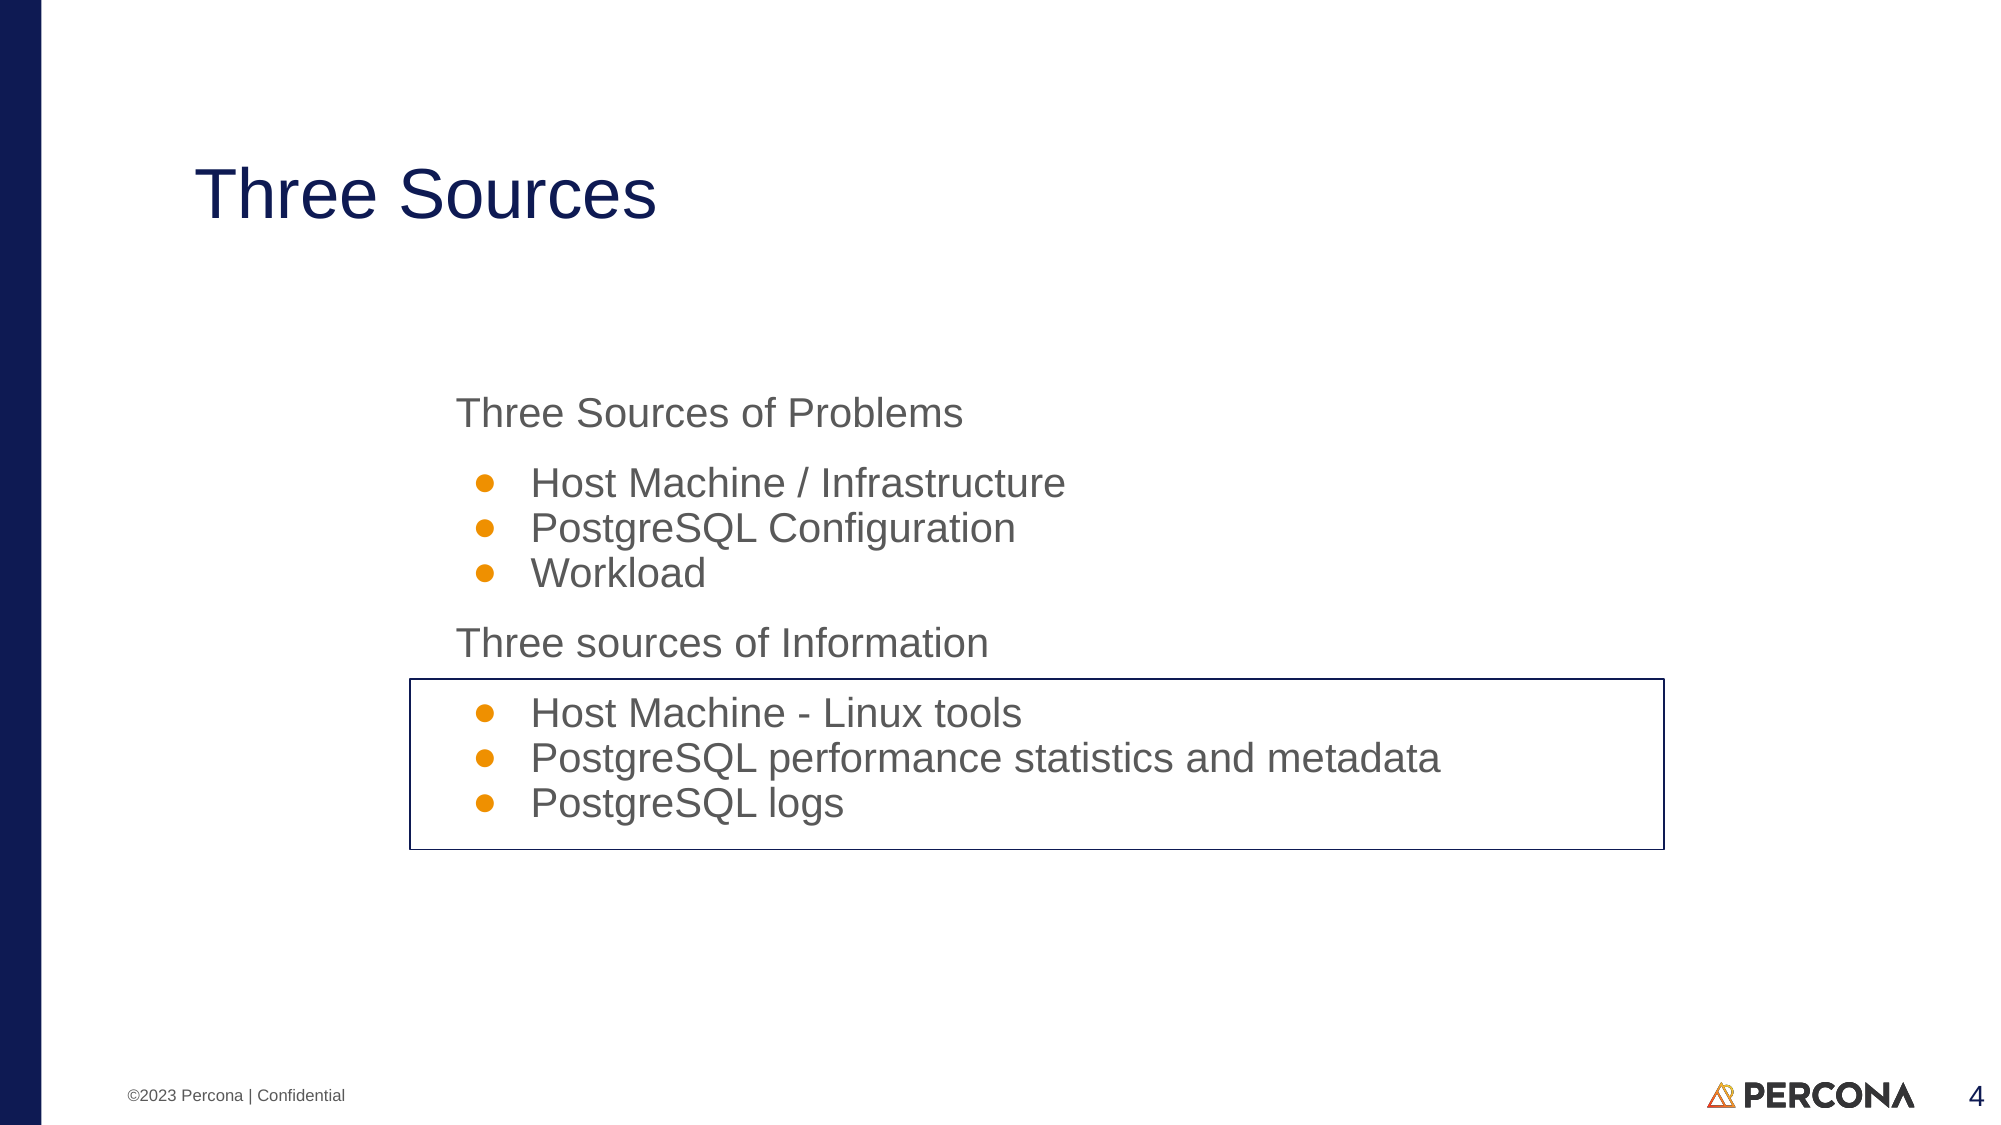

# Three Sources
Three Sources of Problems
Host Machine / Infrastructure
PostgreSQL Configuration
Workload
Three sources of Information
Host Machine - Linux tools
PostgreSQL performance statistics and metadata
PostgreSQL logs

4